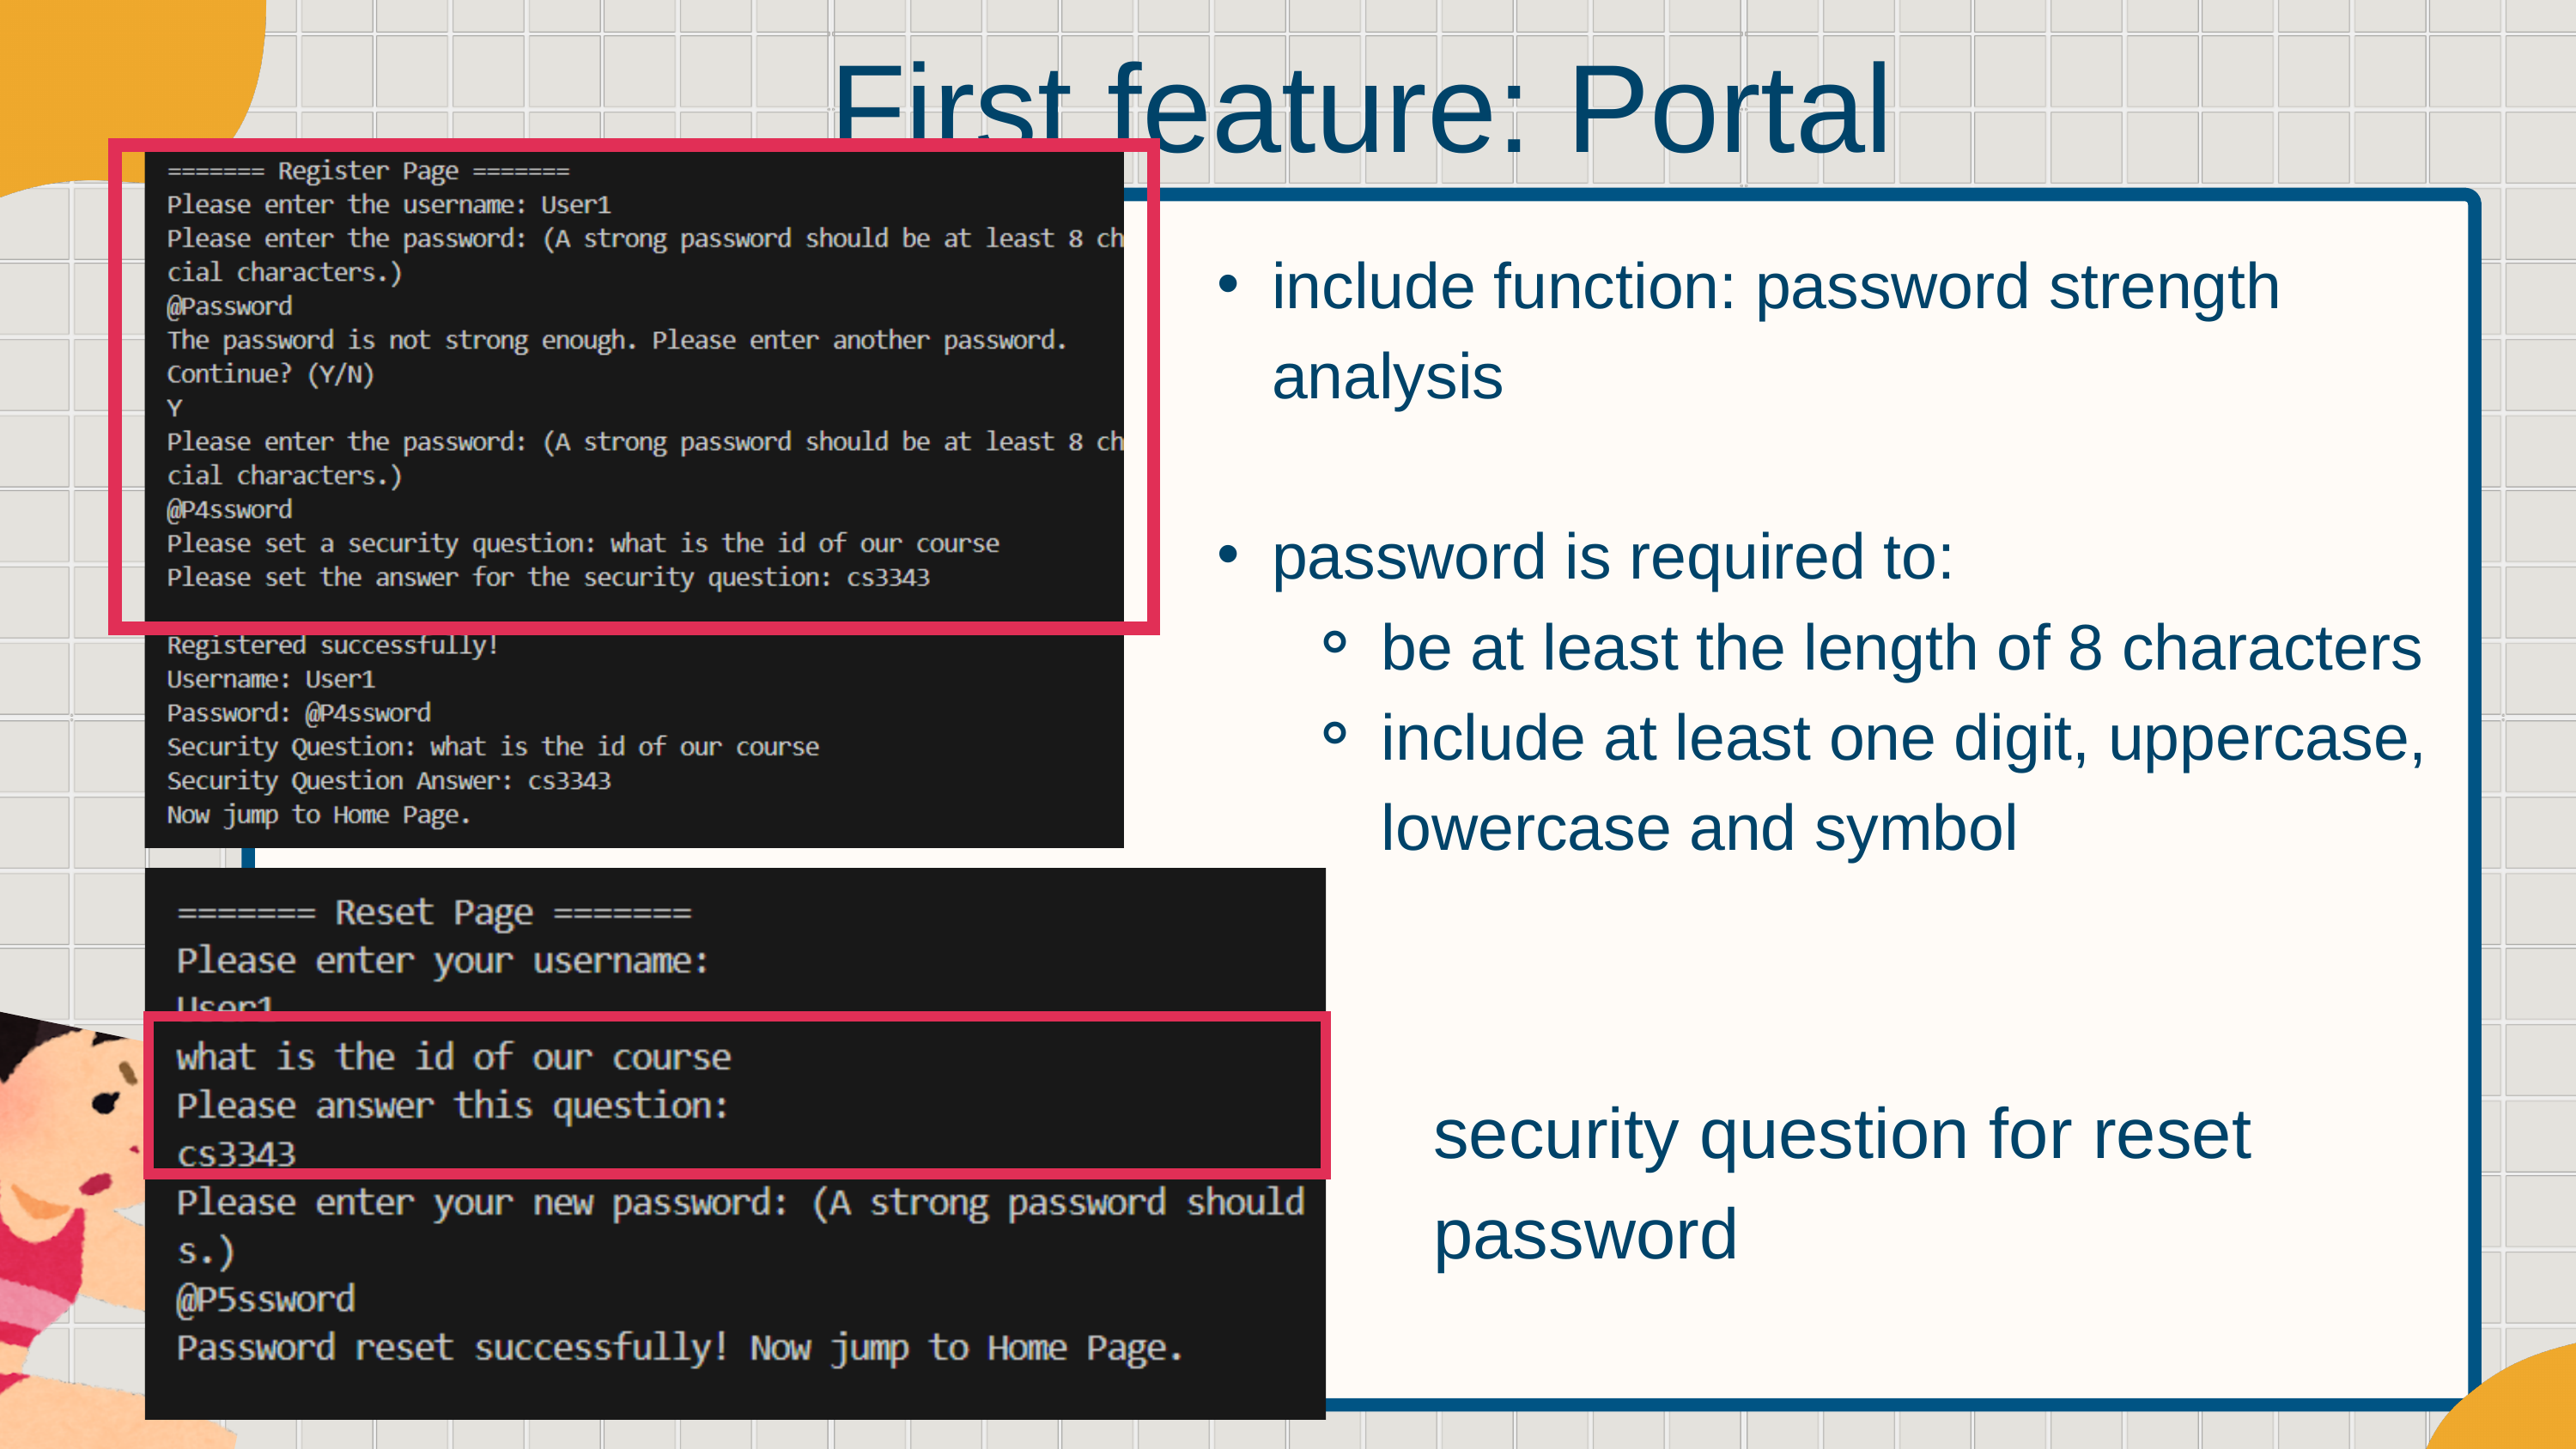

First feature: Portal

include function: password strength analysis

password is required to:
be at least the length of 8 characters
include at least one digit, uppercase, lowercase and symbol

security question for reset password